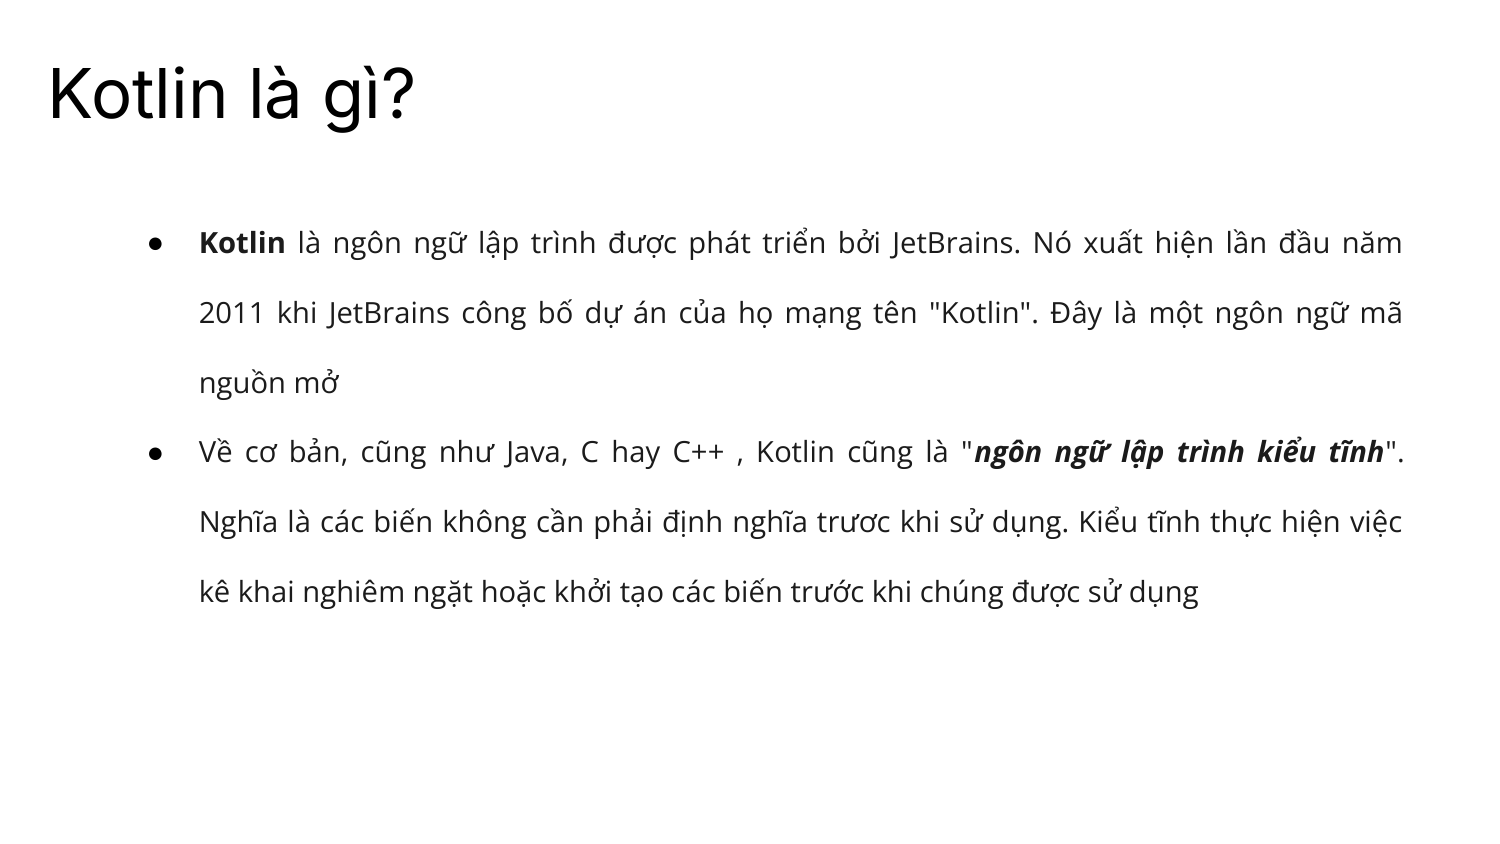

# Kotlin là gì?
Kotlin là ngôn ngữ lập trình được phát triển bởi JetBrains. Nó xuất hiện lần đầu năm 2011 khi JetBrains công bố dự án của họ mạng tên "Kotlin". Đây là một ngôn ngữ mã nguồn mở
Về cơ bản, cũng như Java, C hay C++ , Kotlin cũng là "ngôn ngữ lập trình kiểu tĩnh". Nghĩa là các biến không cần phải định nghĩa trươc khi sử dụng. Kiểu tĩnh thực hiện việc kê khai nghiêm ngặt hoặc khởi tạo các biến trước khi chúng được sử dụng